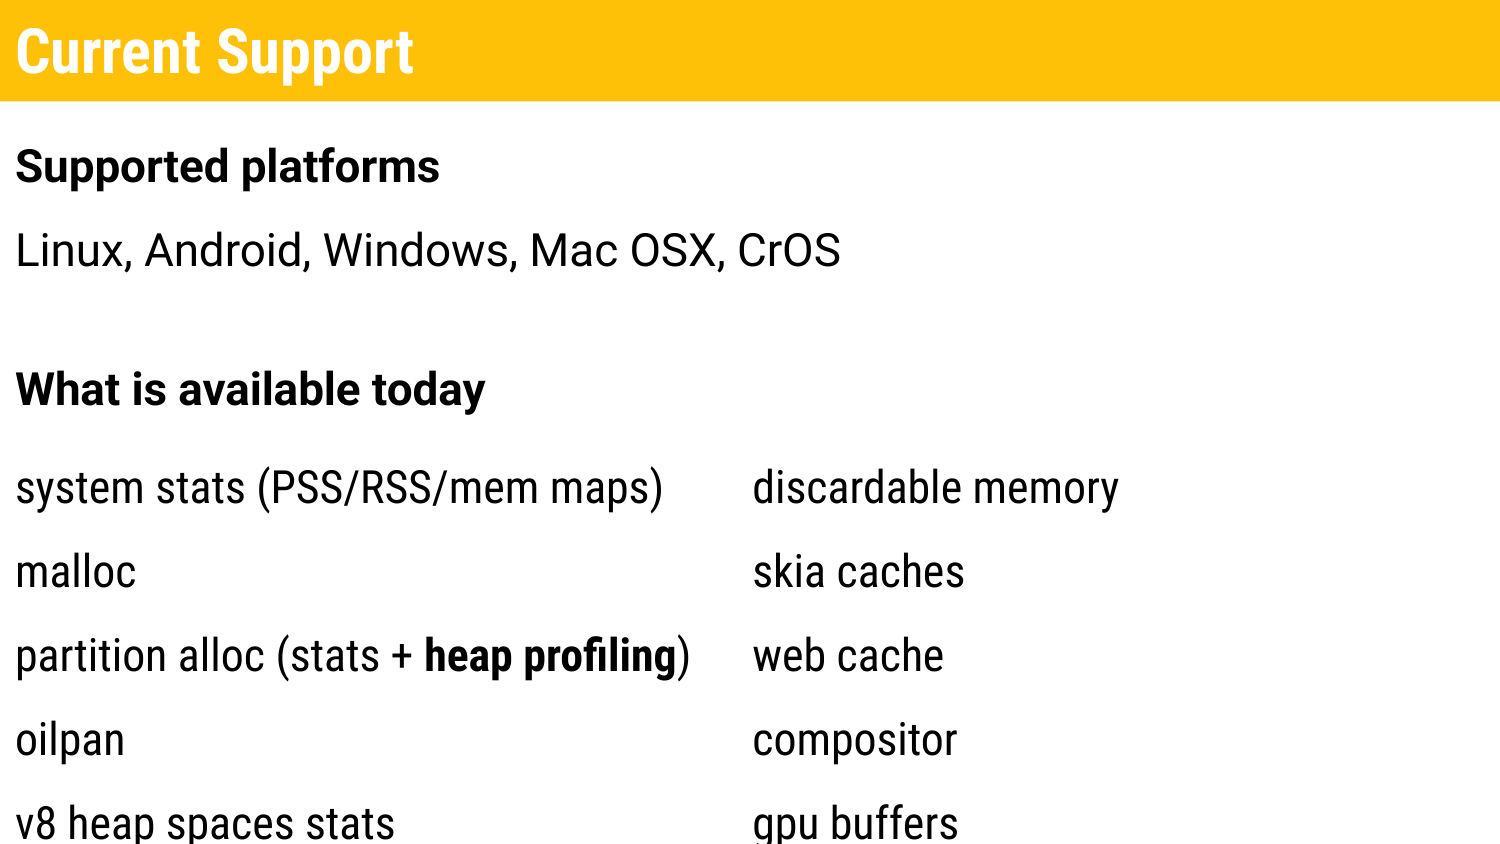

# Current Support
Supported platforms
Linux, Android, Windows, Mac OSX, CrOS

What is available today

system stats (PSS/RSS/mem maps)
malloc
partition alloc (stats + heap profiling)
oilpan
v8 heap spaces stats
discardable memory
skia caches
web cache
compositor
gpu buffers